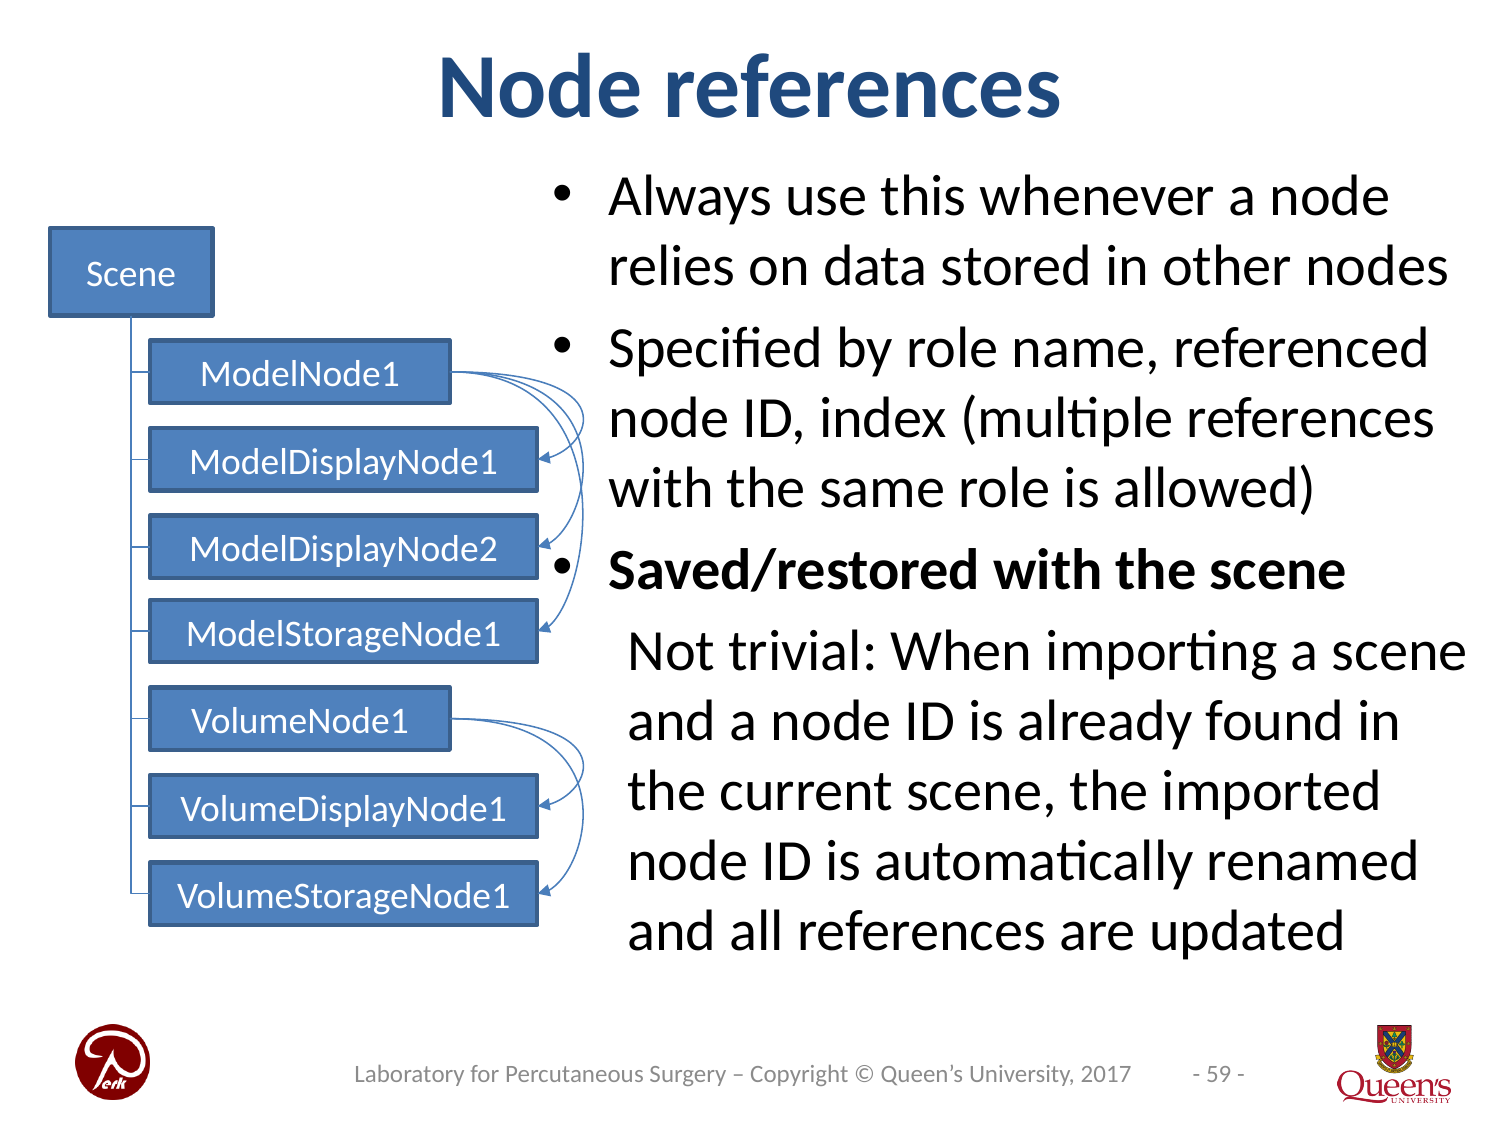

Node references
Always use this whenever a node relies on data stored in other nodes
Specified by role name, referenced node ID, index (multiple references with the same role is allowed)
Saved/restored with the scene
Not trivial: When importing a scene and a node ID is already found in the current scene, the imported node ID is automatically renamed and all references are updated
Scene
ModelNode1
ModelDisplayNode1
ModelDisplayNode2
ModelStorageNode1
VolumeNode1
VolumeDisplayNode1
VolumeStorageNode1
Laboratory for Percutaneous Surgery – Copyright © Queen’s University, 2017
- 59 -